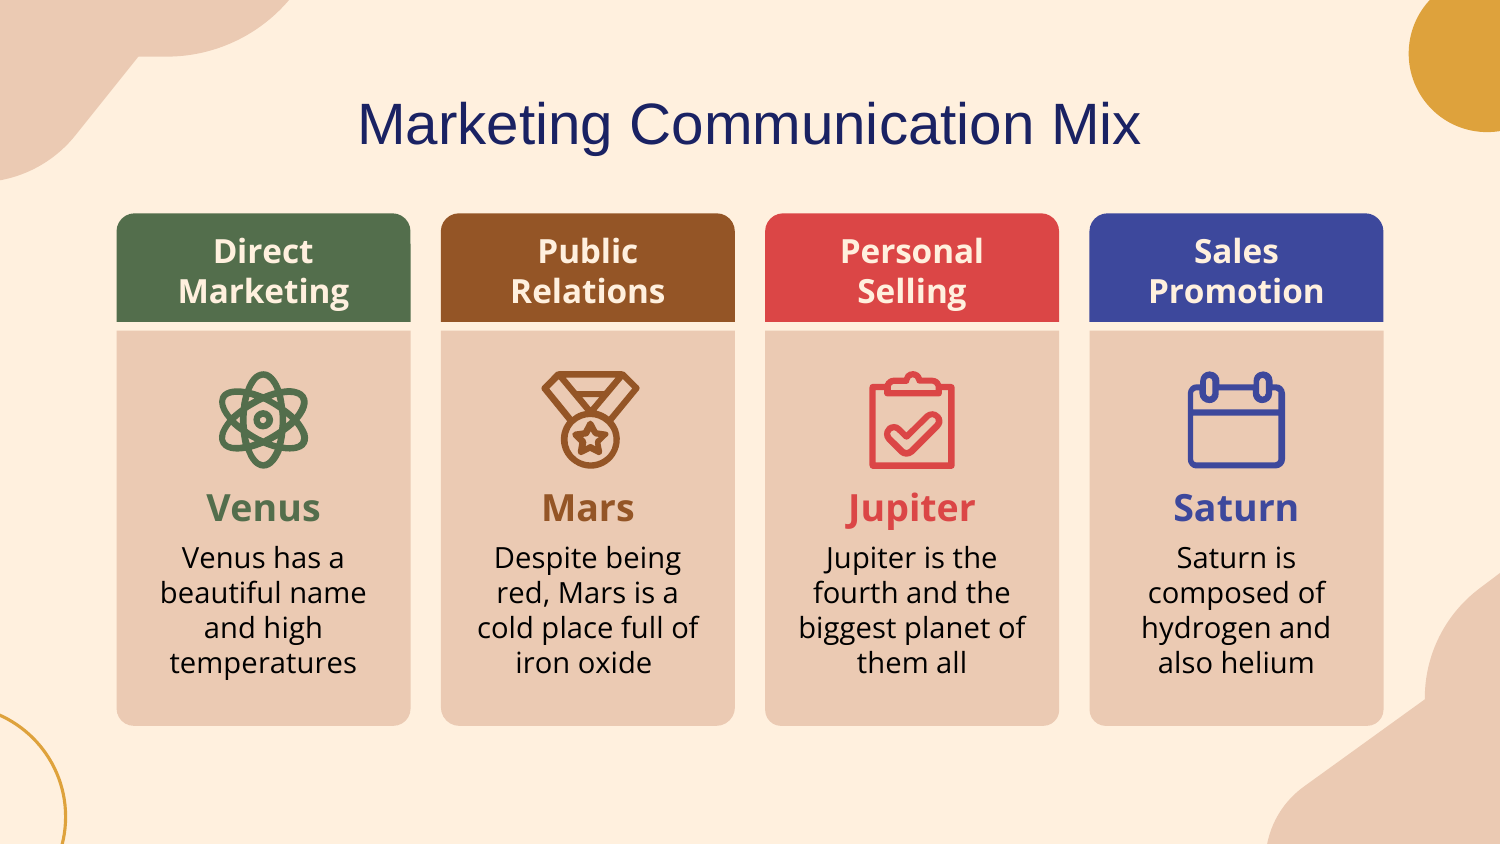

# Marketing Communication Mix
Direct Marketing
Public Relations
Personal Selling
Sales Promotion

Venus
Mars
Jupiter
Saturn
Venus has a beautiful name and high temperatures
Despite being red, Mars is a cold place full of iron oxide
Jupiter is the fourth and the biggest planet of them all
Saturn is composed of hydrogen and also helium